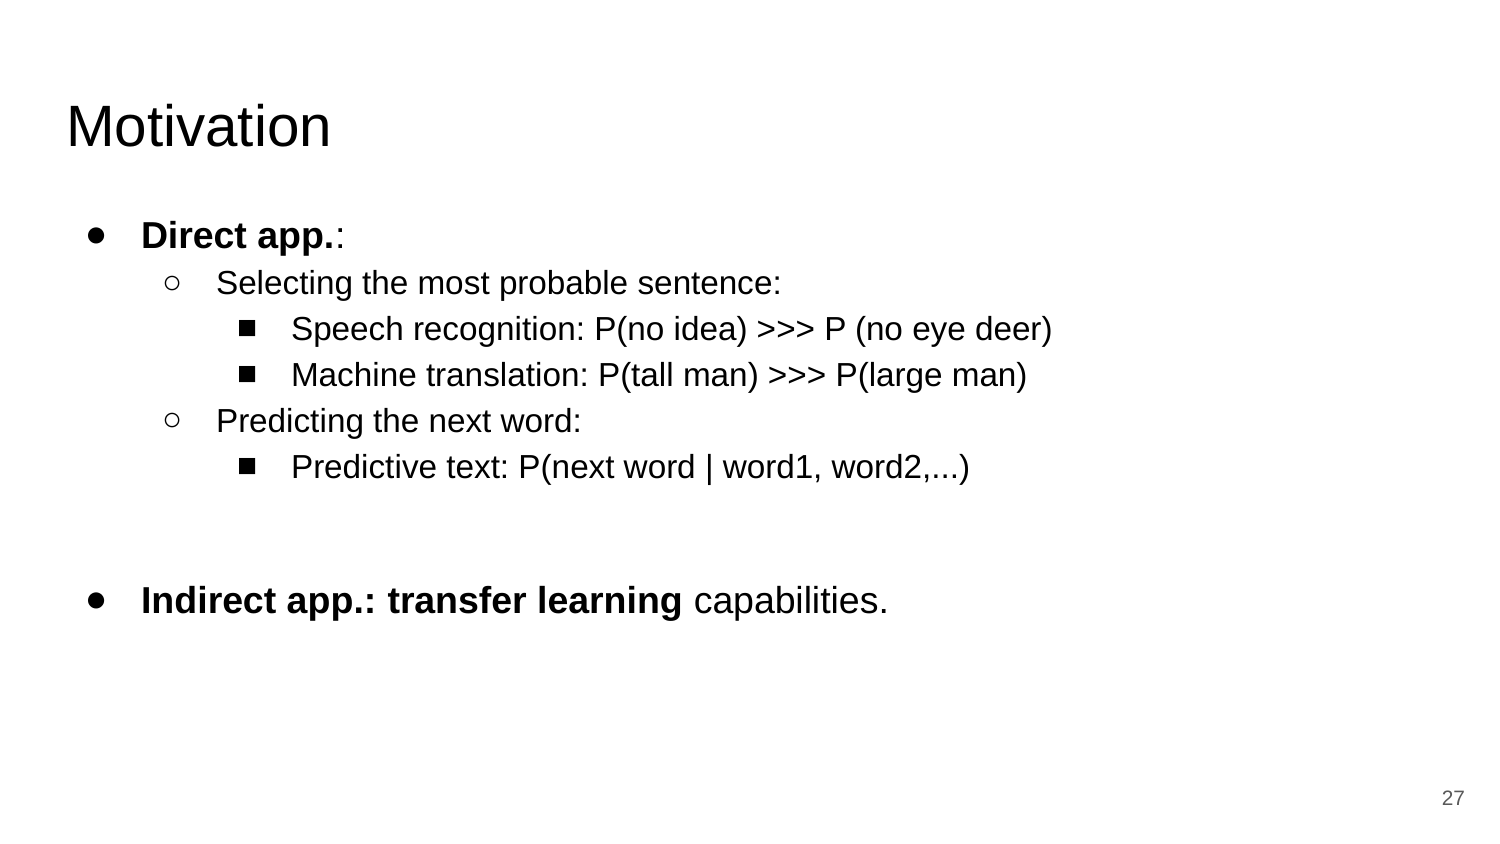

# Motivation

Direct app.:
Selecting the most probable sentence:
Speech recognition: P(no idea) >>> P (no eye deer)
Machine translation: P(tall man) >>> P(large man)
Predicting the next word:
Predictive text: P(next word | word1, word2,...)

Indirect app.: transfer learning capabilities.
27